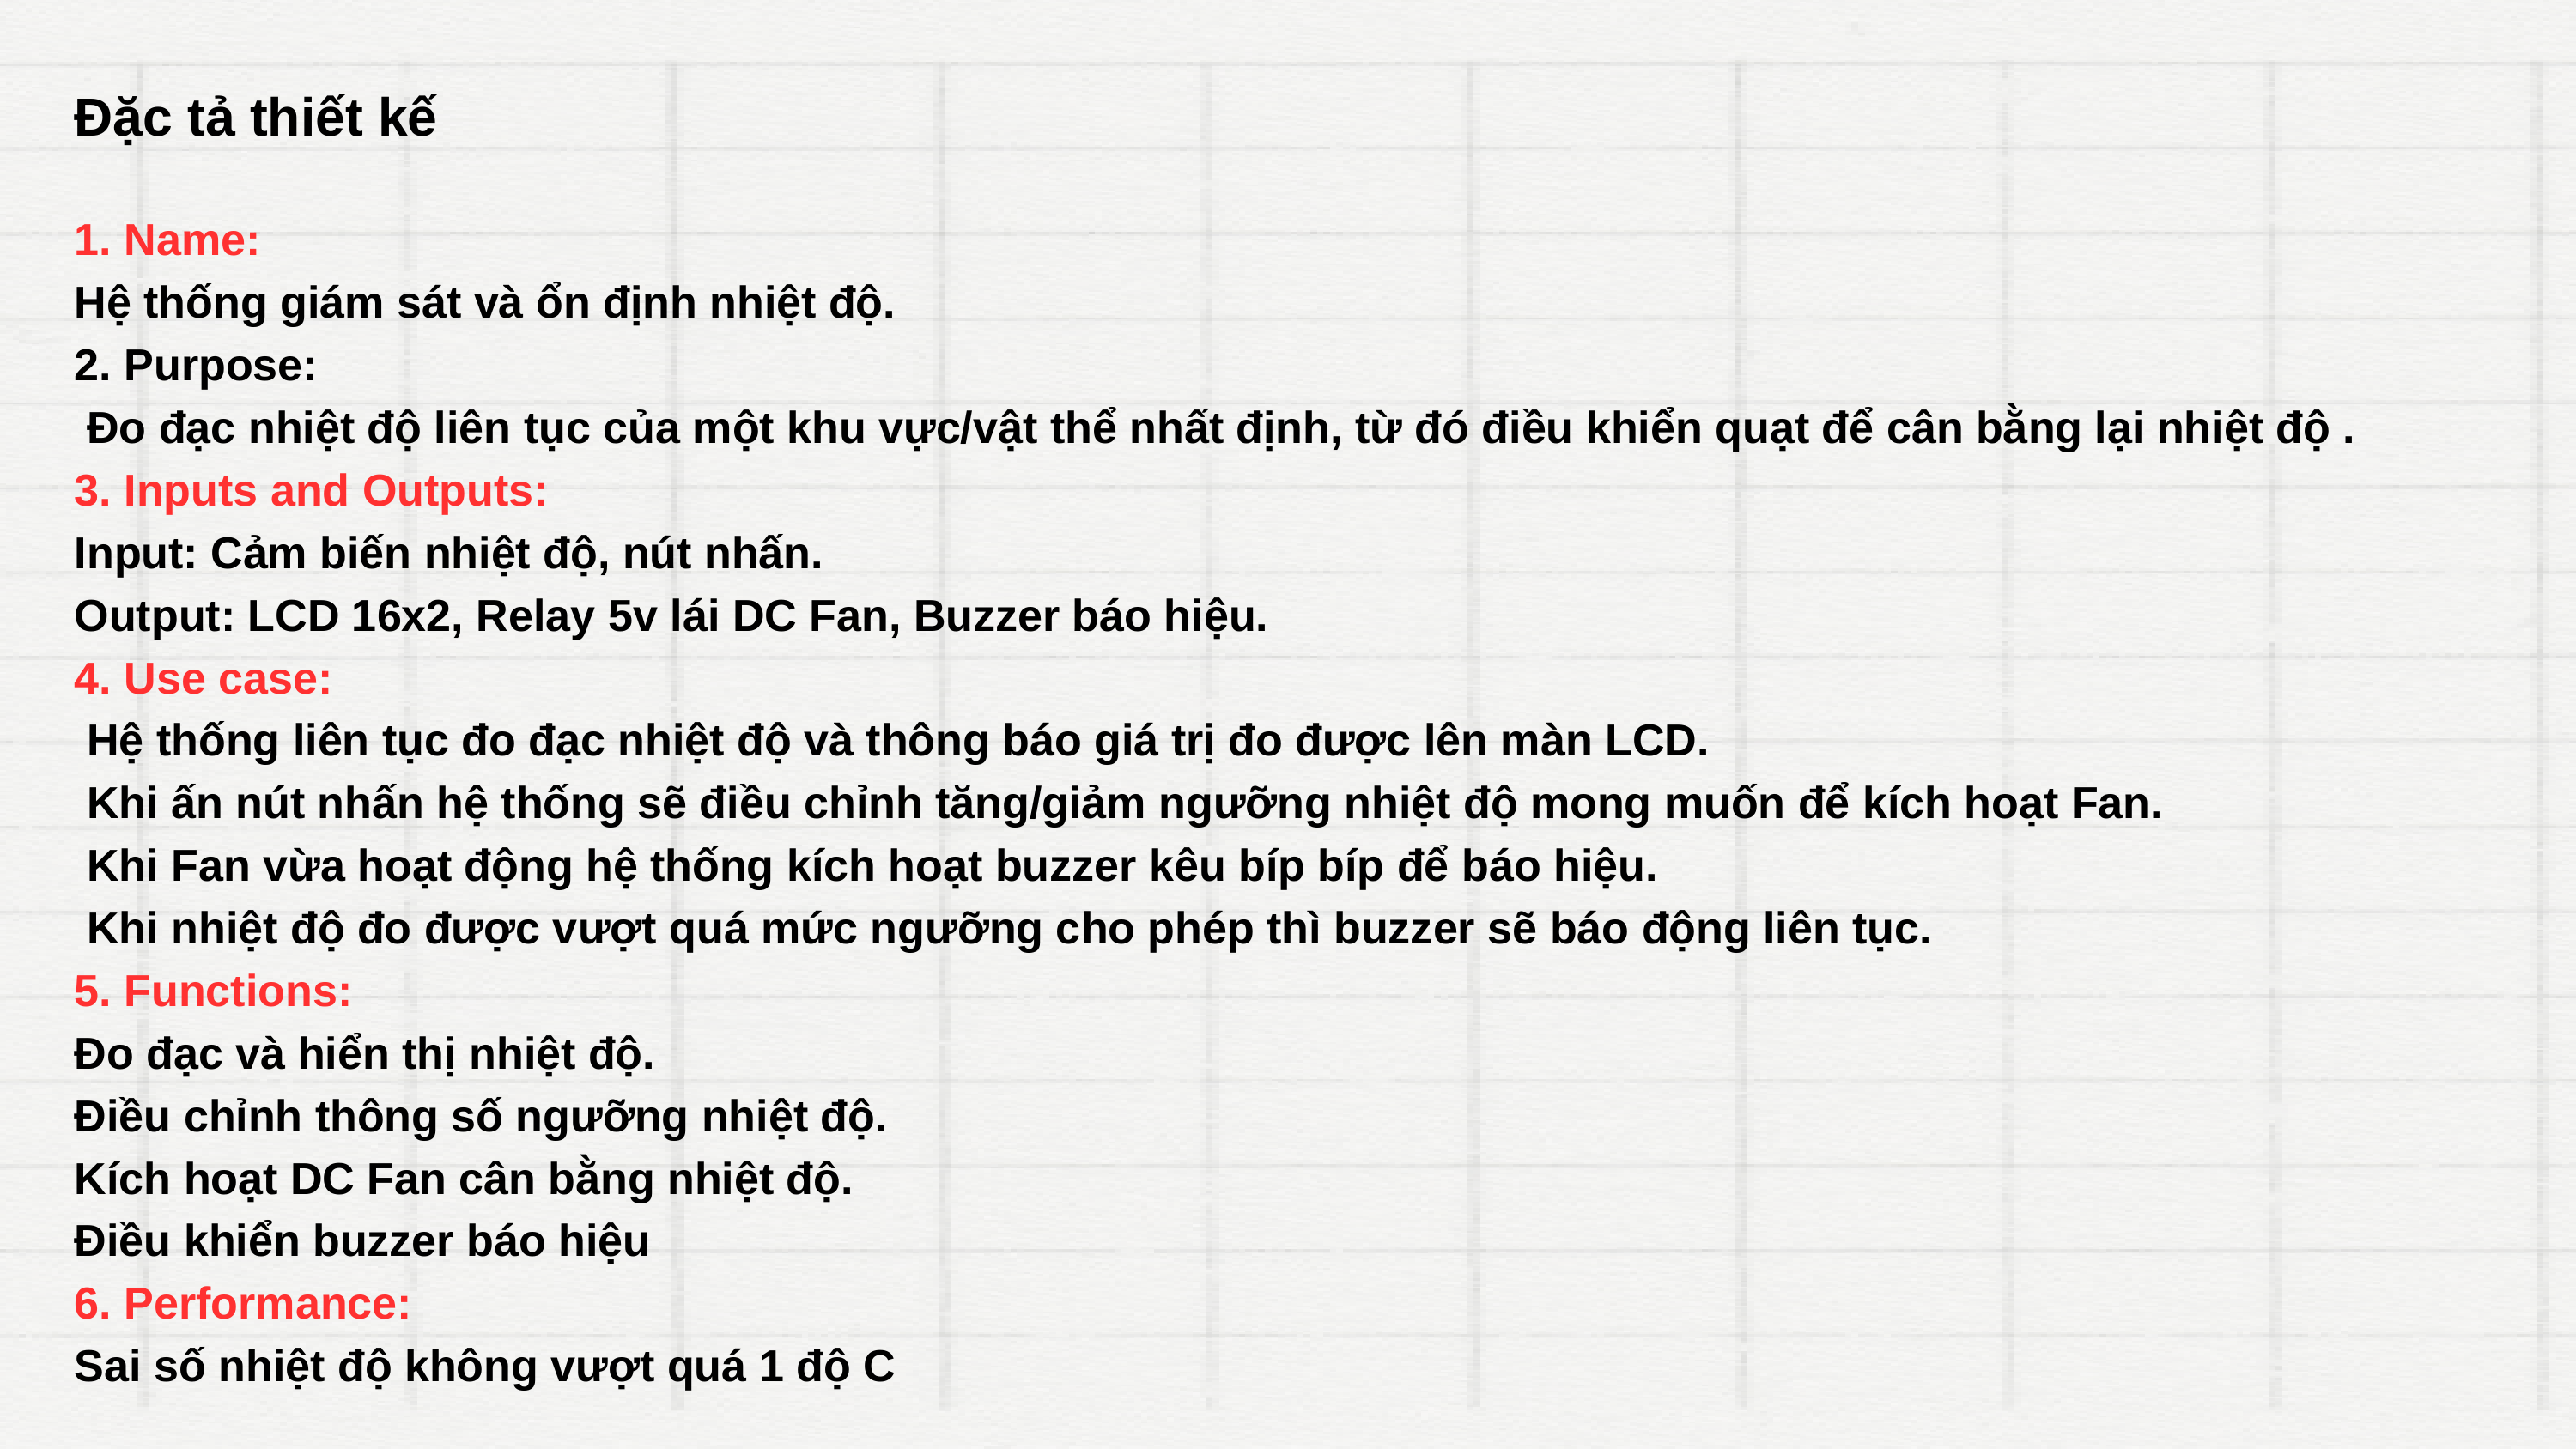

Đặc tả thiết kế

1. Name:
Hệ thống giám sát và ổn định nhiệt độ.
2. Purpose:
 Đo đạc nhiệt độ liên tục của một khu vực/vật thể nhất định, từ đó điều khiển quạt để cân bằng lại nhiệt độ .
3. Inputs and Outputs:
Input: Cảm biến nhiệt độ, nút nhấn.
Output: LCD 16x2, Relay 5v lái DC Fan, Buzzer báo hiệu.
4. Use case:
 Hệ thống liên tục đo đạc nhiệt độ và thông báo giá trị đo được lên màn LCD.
 Khi ấn nút nhấn hệ thống sẽ điều chỉnh tăng/giảm ngưỡng nhiệt độ mong muốn để kích hoạt Fan.
 Khi Fan vừa hoạt động hệ thống kích hoạt buzzer kêu bíp bíp để báo hiệu.
 Khi nhiệt độ đo được vượt quá mức ngưỡng cho phép thì buzzer sẽ báo động liên tục.
5. Functions:
Đo đạc và hiển thị nhiệt độ.
Điều chỉnh thông số ngưỡng nhiệt độ.
Kích hoạt DC Fan cân bằng nhiệt độ.
Điều khiển buzzer báo hiệu
6. Performance:
Sai số nhiệt độ không vượt quá 1 độ C